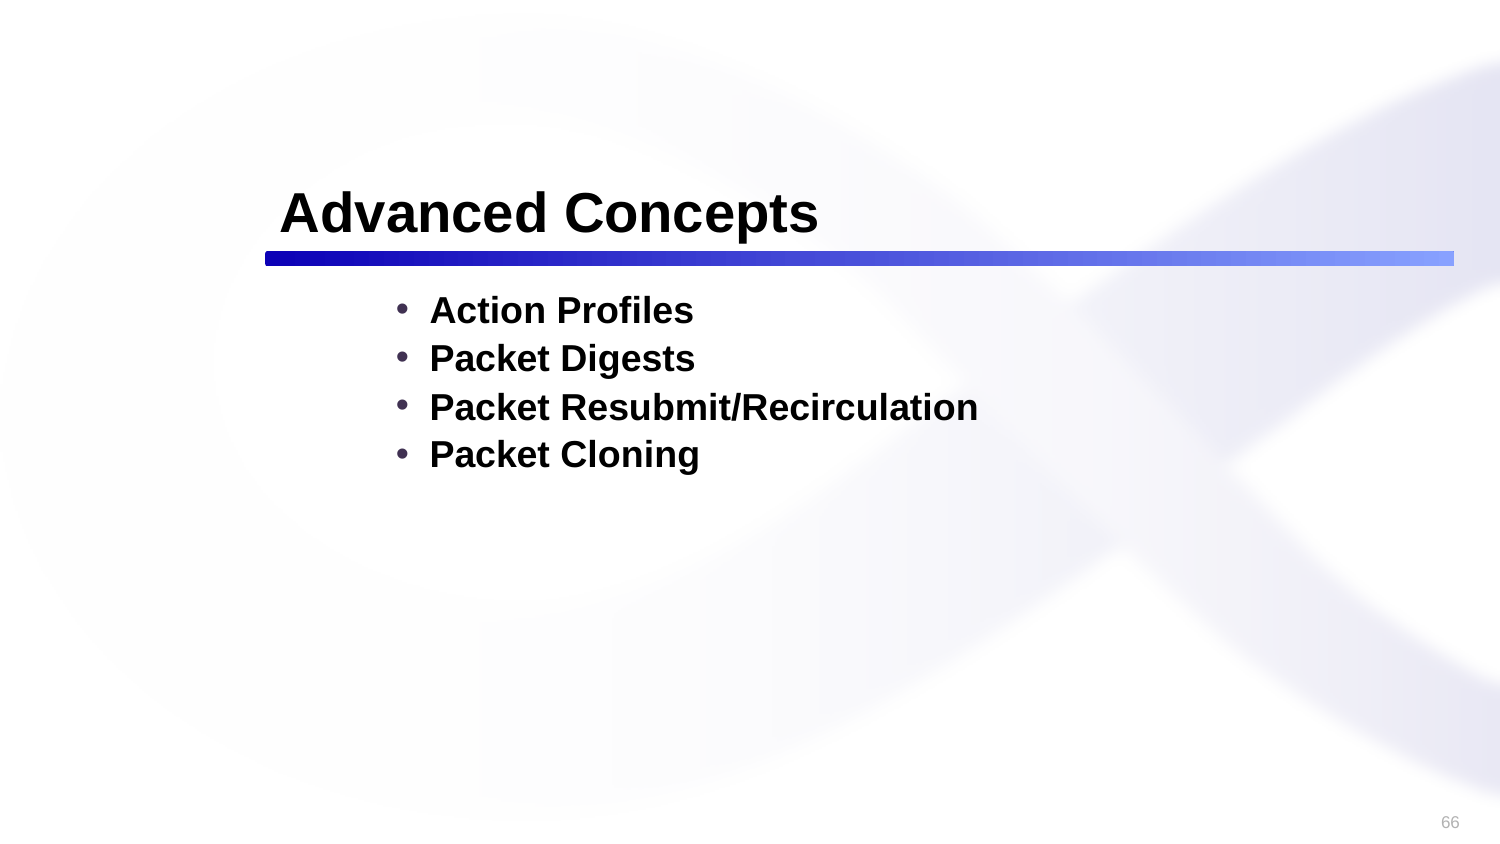

# Advanced Concepts
Action Profiles
Packet Digests
Packet Resubmit/Recirculation
Packet Cloning
66